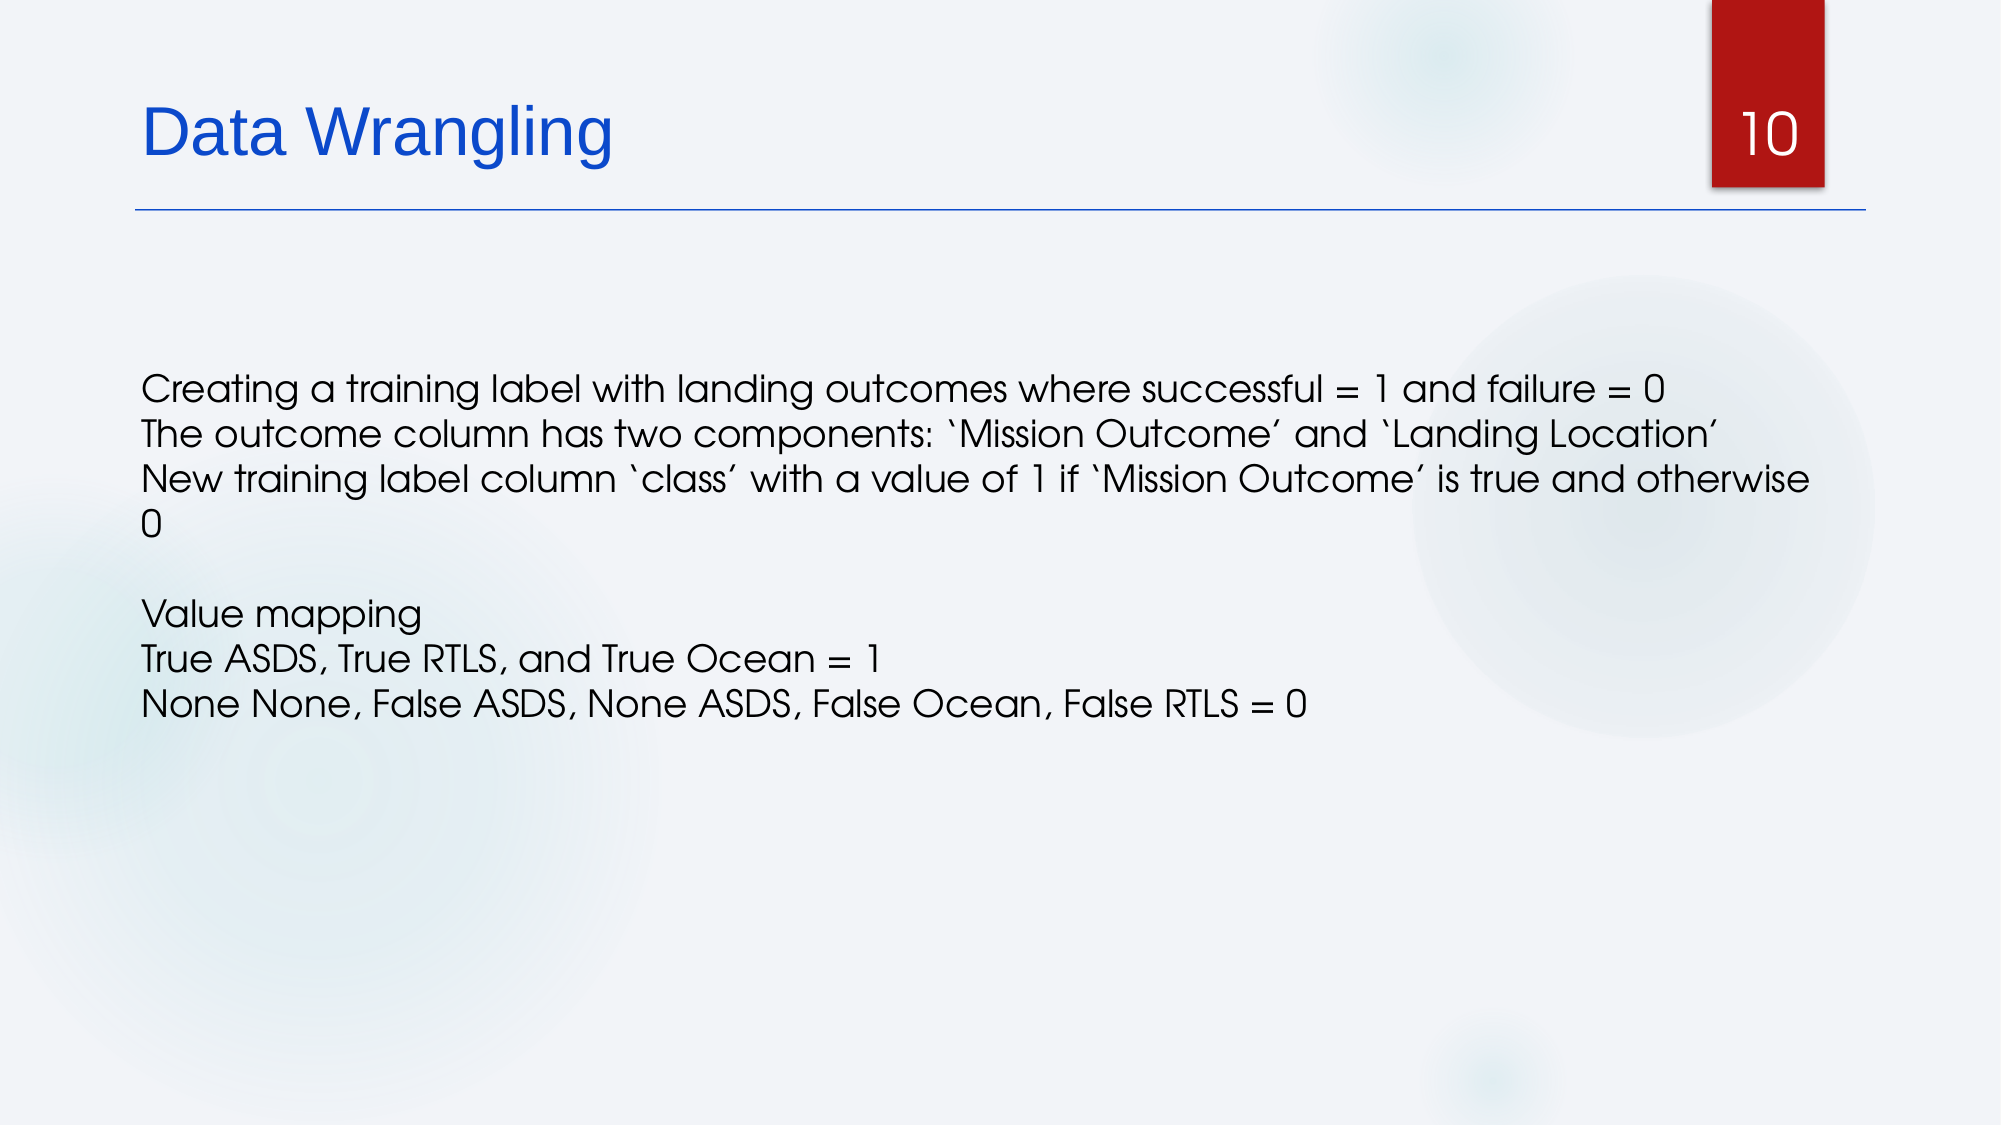

10
Data Wrangling
Creating a training label with landing outcomes where successful = 1 and failure = 0
The outcome column has two components: ‘Mission Outcome’ and ‘Landing Location’
New training label column ‘class’ with a value of 1 if ‘Mission Outcome’ is true and otherwise 0

Value mapping
True ASDS, True RTLS, and True Ocean = 1
None None, False ASDS, None ASDS, False Ocean, False RTLS = 0